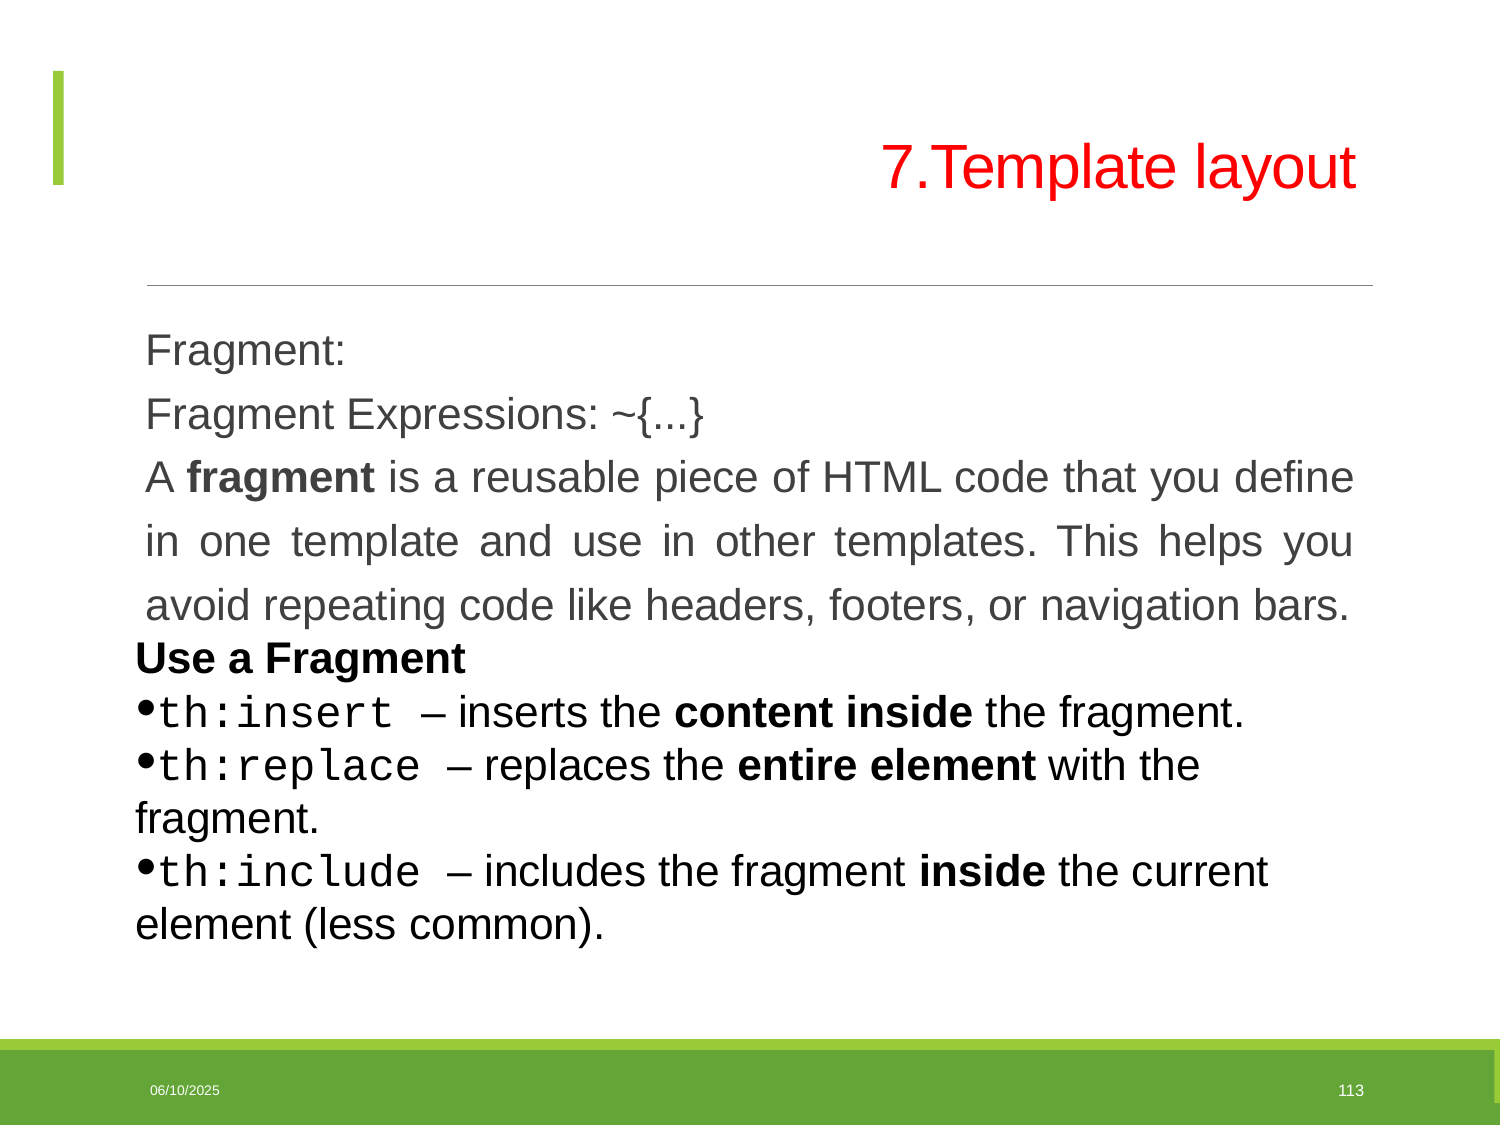

# 7.Template layout
Fragment:
Fragment Expressions: ~{...}
A fragment is a reusable piece of HTML code that you define in one template and use in other templates. This helps you avoid repeating code like headers, footers, or navigation bars.
Use a Fragment
th:insert – inserts the content inside the fragment.
th:replace – replaces the entire element with the fragment.
th:include – includes the fragment inside the current element (less common).

06/10/2025
113